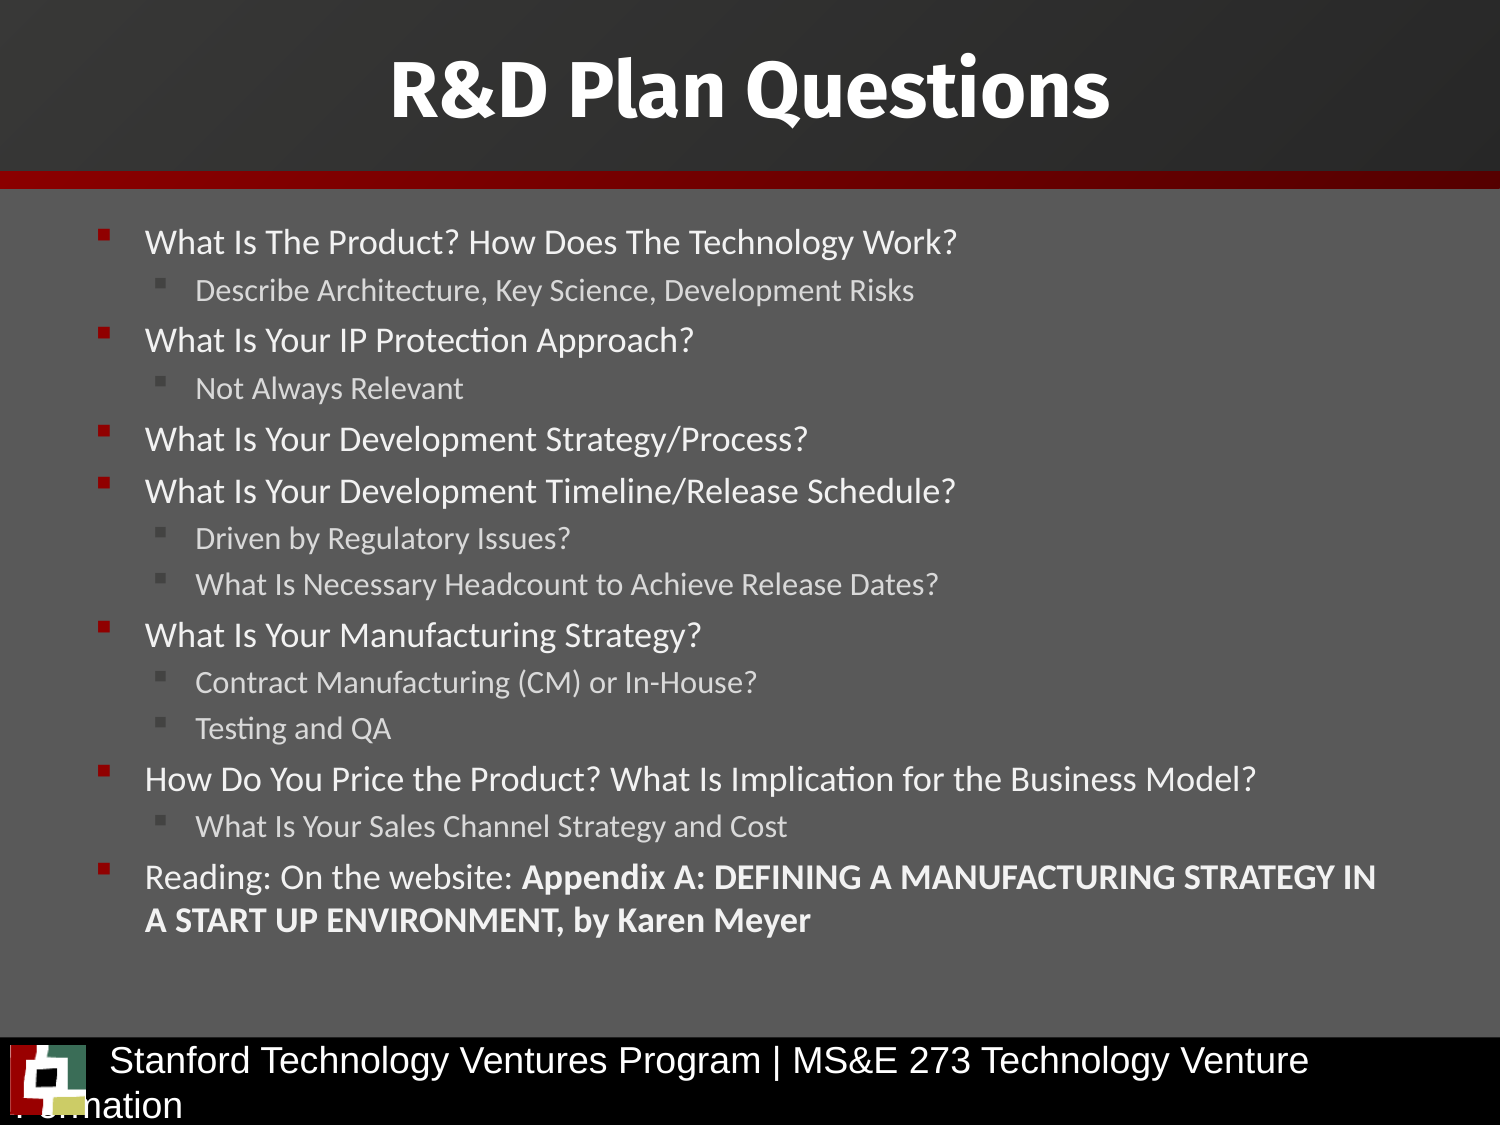

# R&D Plan Questions
What Is The Product? How Does The Technology Work?
Describe Architecture, Key Science, Development Risks
What Is Your IP Protection Approach?
Not Always Relevant
What Is Your Development Strategy/Process?
What Is Your Development Timeline/Release Schedule?
Driven by Regulatory Issues?
What Is Necessary Headcount to Achieve Release Dates?
What Is Your Manufacturing Strategy?
Contract Manufacturing (CM) or In-House?
Testing and QA
How Do You Price the Product? What Is Implication for the Business Model?
What Is Your Sales Channel Strategy and Cost
Reading: On the website: Appendix A: DEFINING A MANUFACTURING STRATEGY IN A START UP ENVIRONMENT, by Karen Meyer